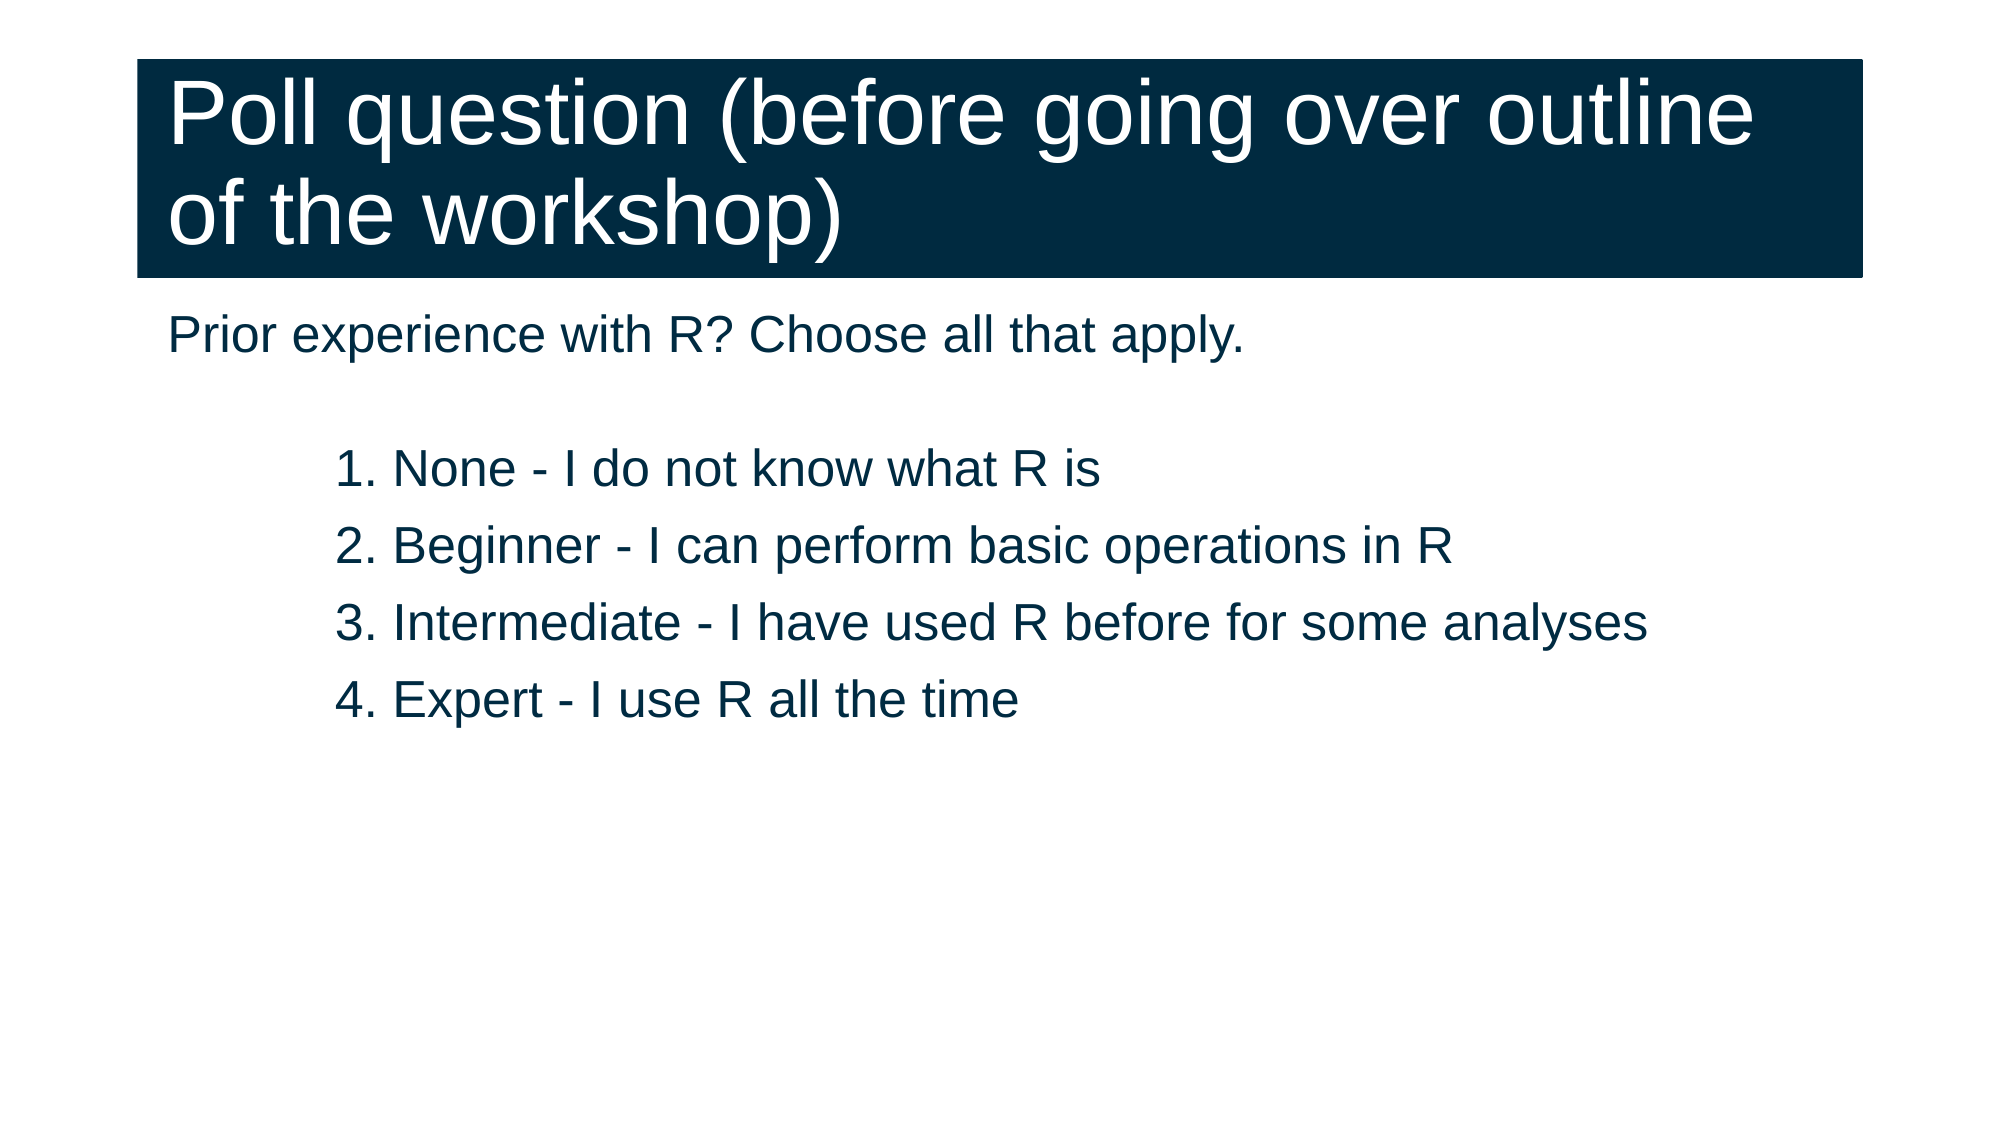

# Poll question (before going over outline of the workshop)
Prior experience with R? Choose all that apply.

None - I do not know what R is
Beginner - I can perform basic operations in R
Intermediate - I have used R before for some analyses
Expert - I use R all the time